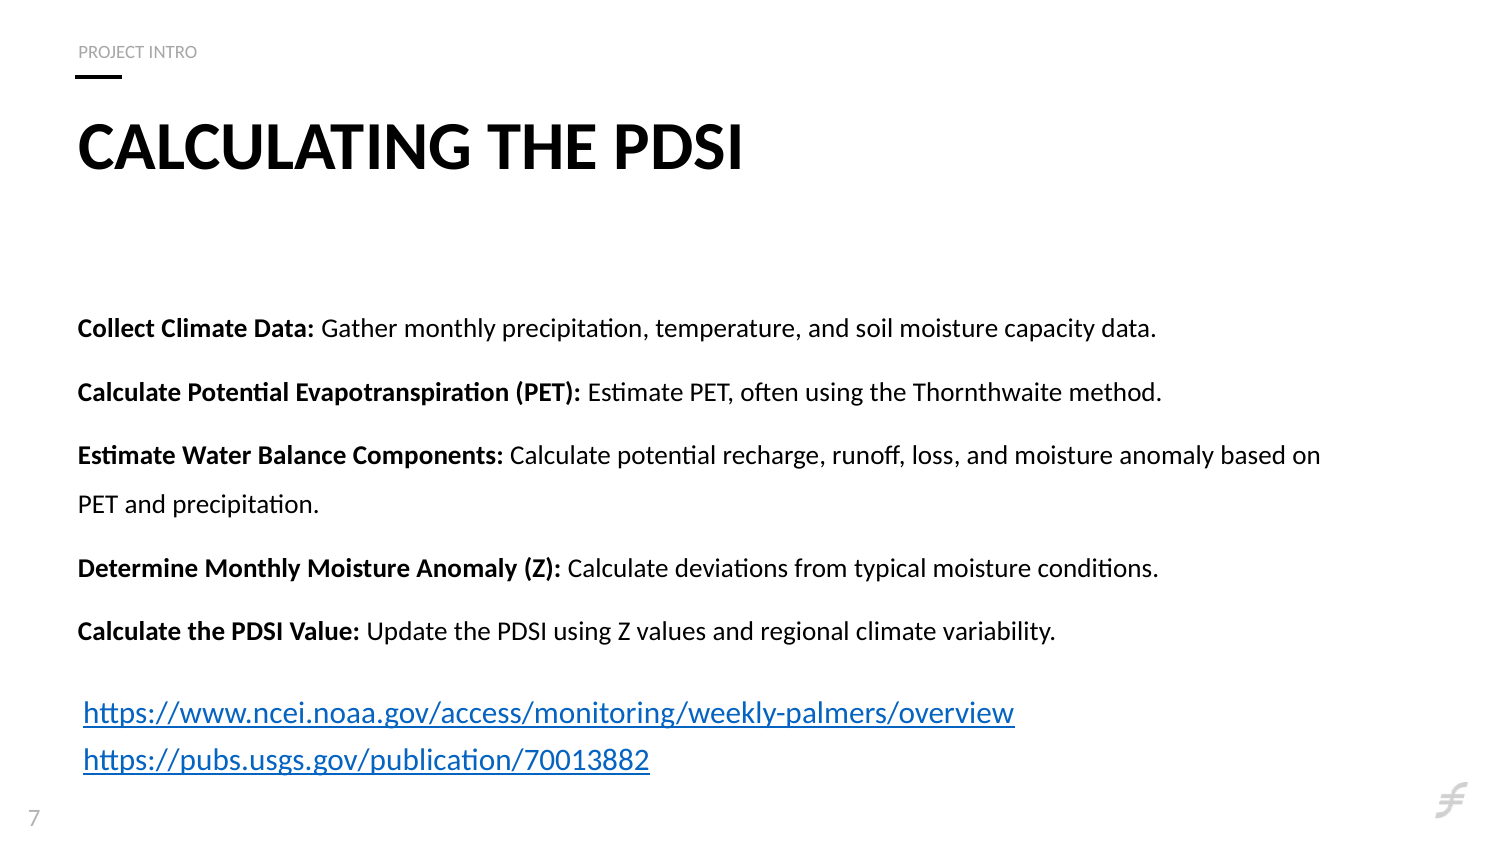

Project intro
# Calculating the PDSI
Collect Climate Data: Gather monthly precipitation, temperature, and soil moisture capacity data.
Calculate Potential Evapotranspiration (PET): Estimate PET, often using the Thornthwaite method.
Estimate Water Balance Components: Calculate potential recharge, runoff, loss, and moisture anomaly based on PET and precipitation.
Determine Monthly Moisture Anomaly (Z): Calculate deviations from typical moisture conditions.
Calculate the PDSI Value: Update the PDSI using Z values and regional climate variability.

https://www.ncei.noaa.gov/access/monitoring/weekly-palmers/overview
https://pubs.usgs.gov/publication/70013882

7